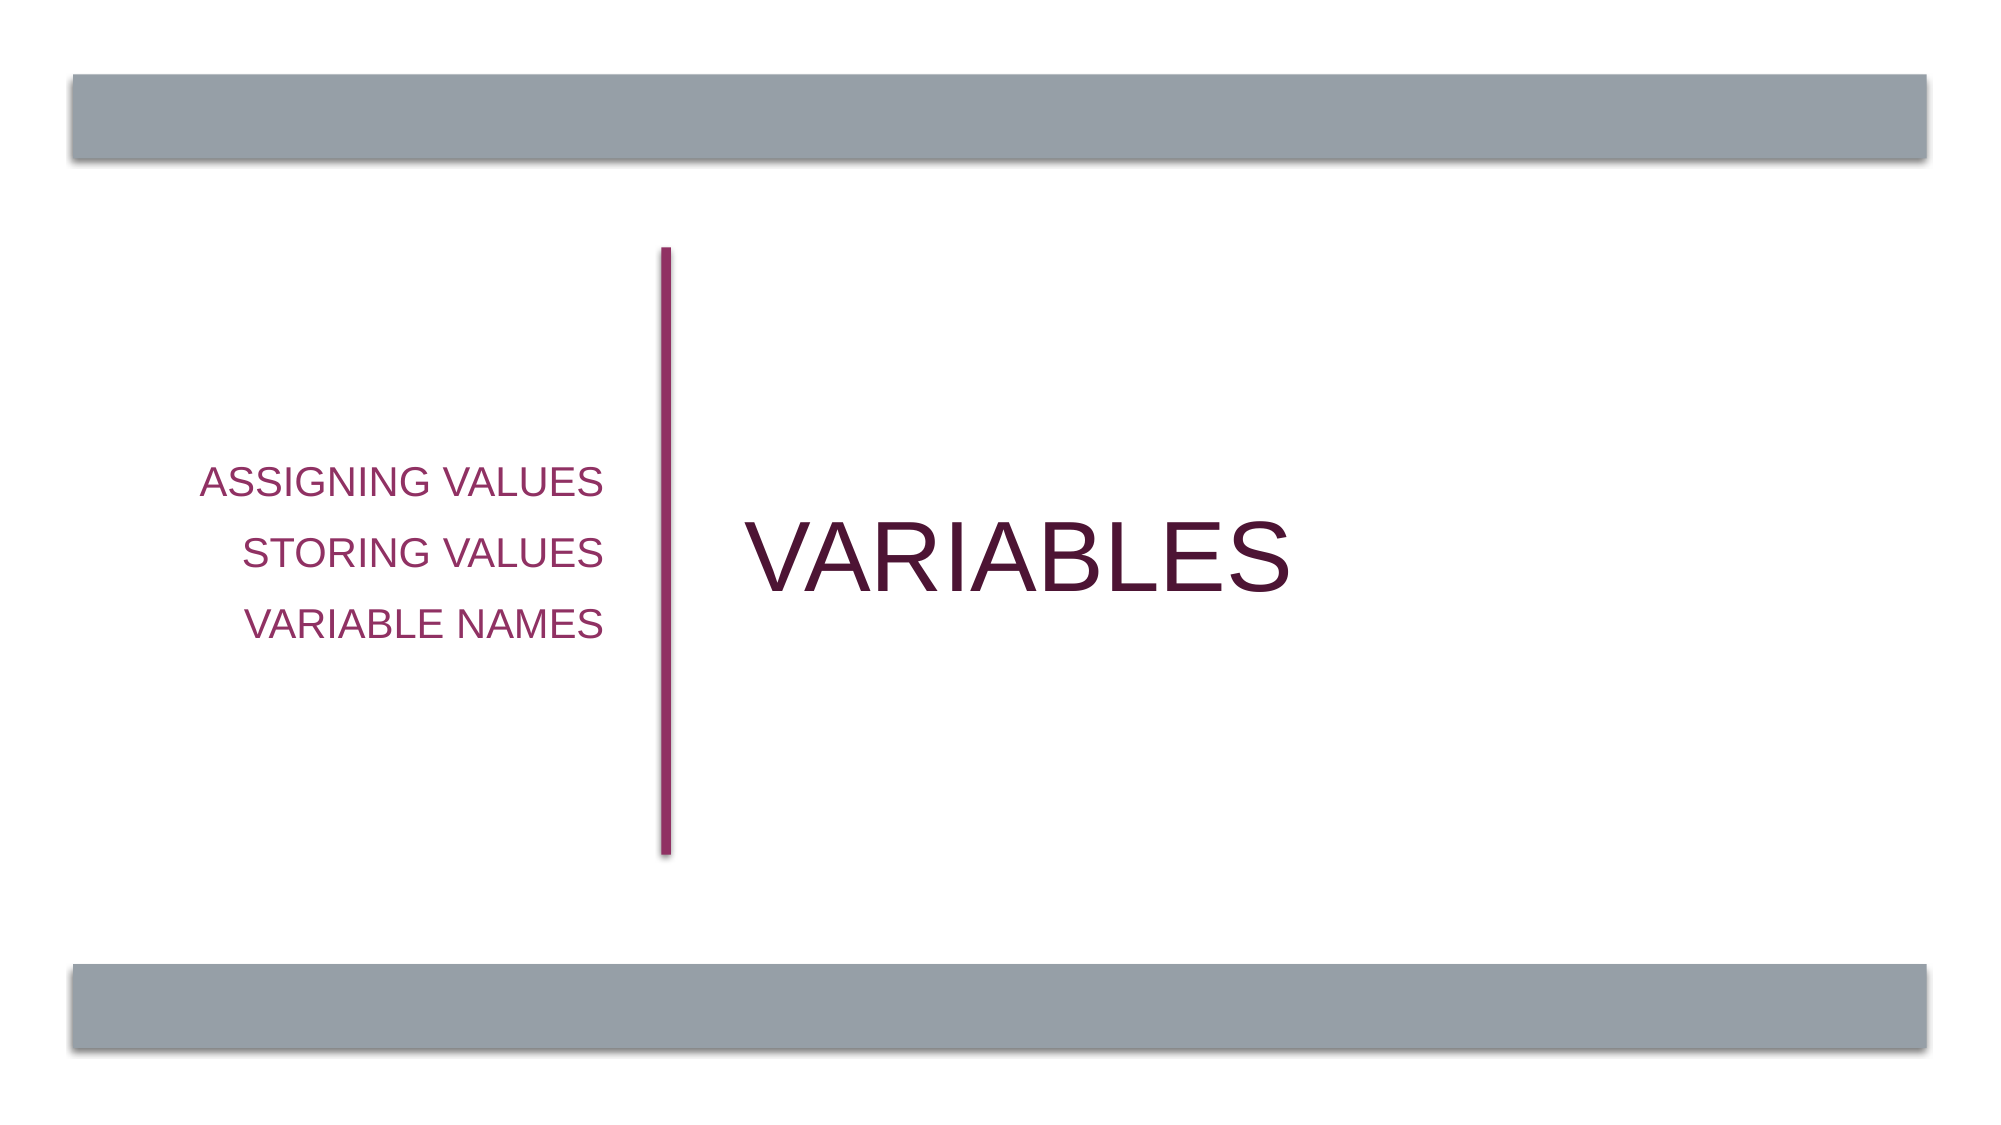

Assigning values
Storing values
Variable names
# variables